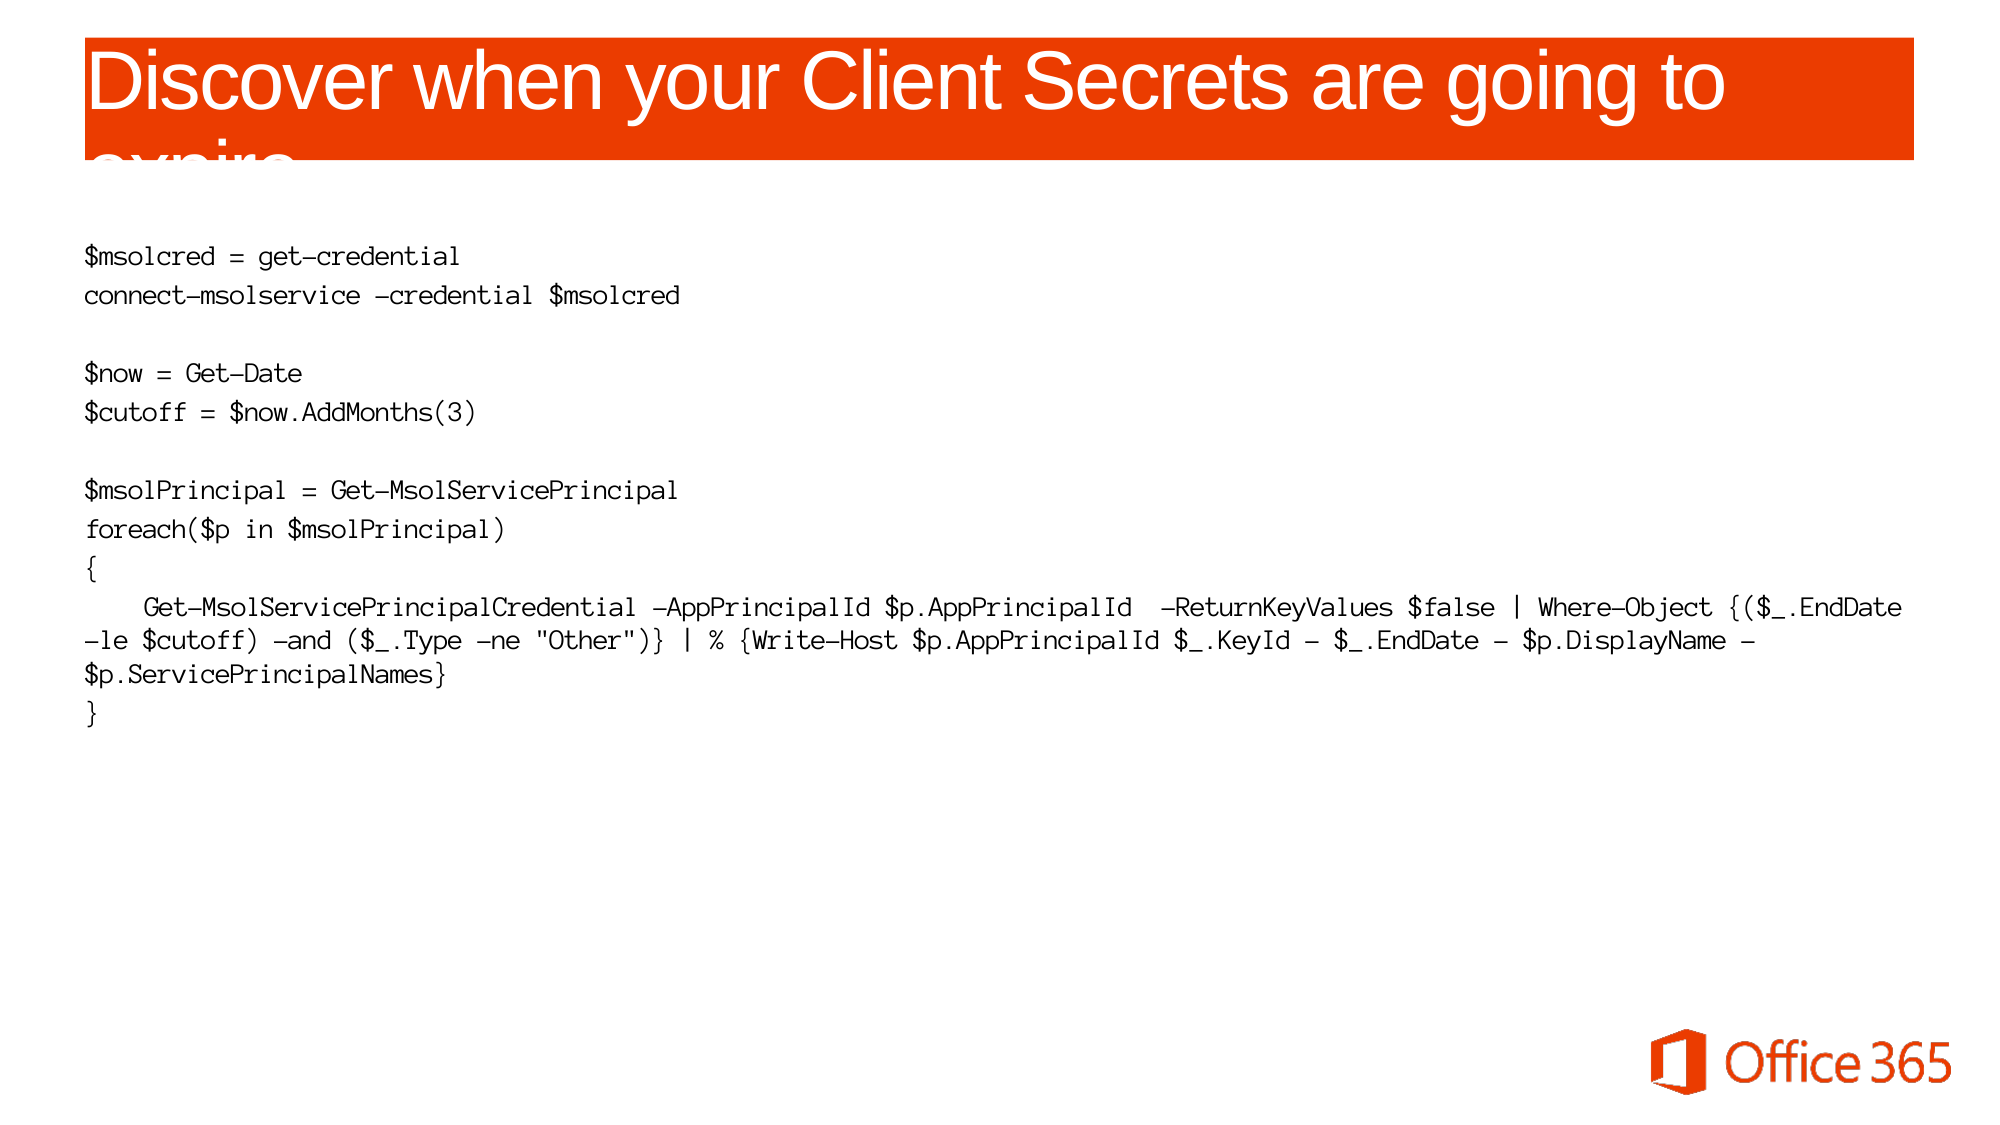

# Discover when your Client Secrets are going to expire
$msolcred = get-credential
connect-msolservice -credential $msolcred

$now = Get-Date
$cutoff = $now.AddMonths(3)

$msolPrincipal = Get-MsolServicePrincipal
foreach($p in $msolPrincipal)
{
    Get-MsolServicePrincipalCredential -AppPrincipalId $p.AppPrincipalId  -ReturnKeyValues $false | Where-Object {($_.EndDate -le $cutoff) -and ($_.Type -ne "Other")} | % {Write-Host $p.AppPrincipalId $_.KeyId - $_.EndDate - $p.DisplayName - $p.ServicePrincipalNames}
}